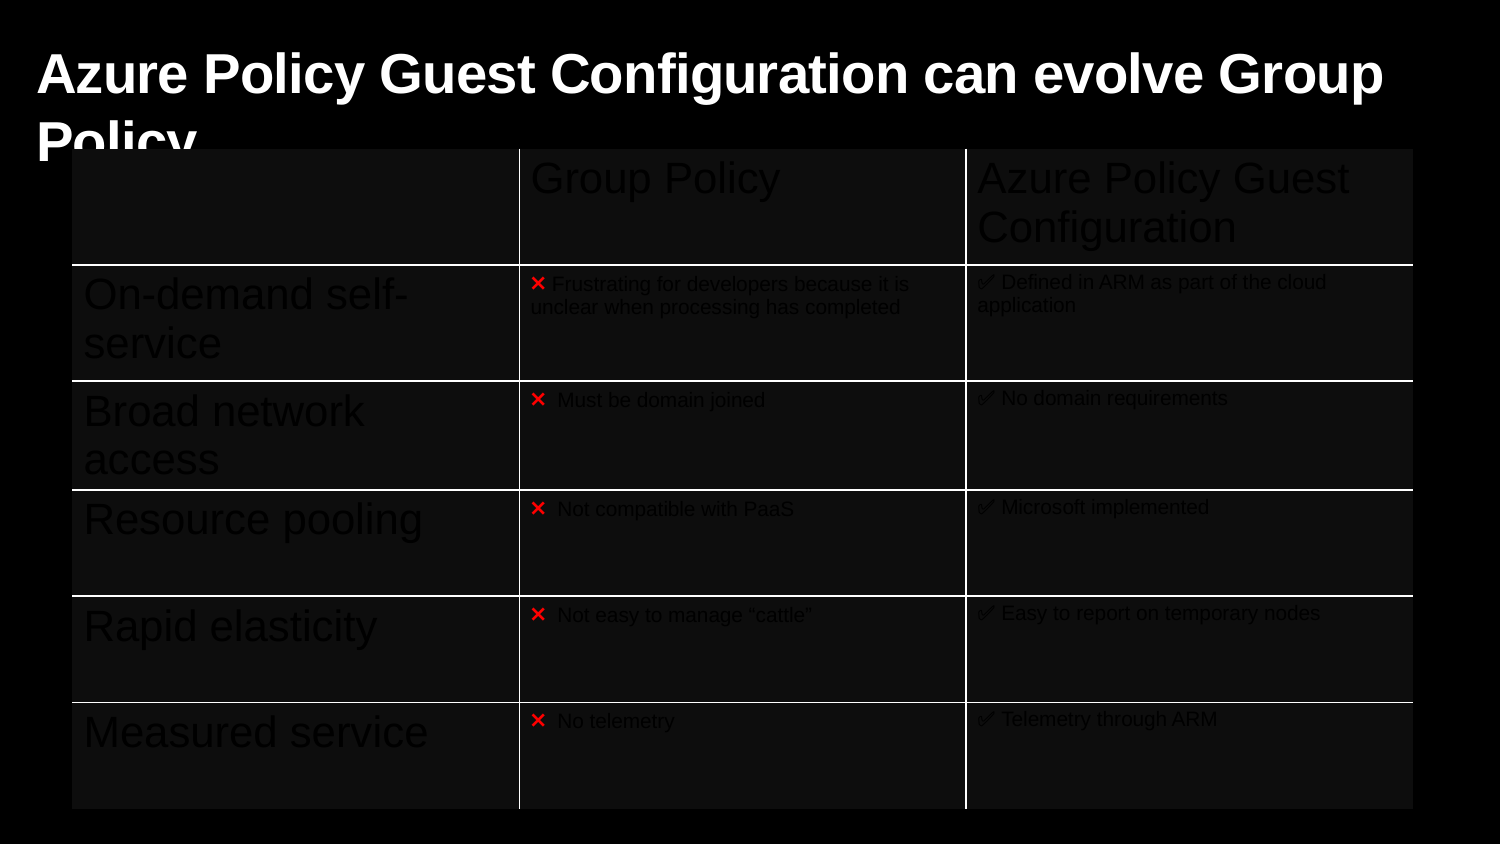

# Azure Policy Guest Configuration can evolve Group Policy
|  | Group Policy | Azure Policy Guest Configuration |
| --- | --- | --- |
| On-demand self-service | ❌ Frustrating for developers because it is unclear when processing has completed | ✅ Defined in ARM as part of the cloud application |
| Broad network access | ❌ Must be domain joined | ✅ No domain requirements |
| Resource pooling | ❌ Not compatible with PaaS | ✅ Microsoft implemented |
| Rapid elasticity | ❌ Not easy to manage “cattle” | ✅ Easy to report on temporary nodes |
| Measured service | ❌ No telemetry | ✅ Telemetry through ARM |